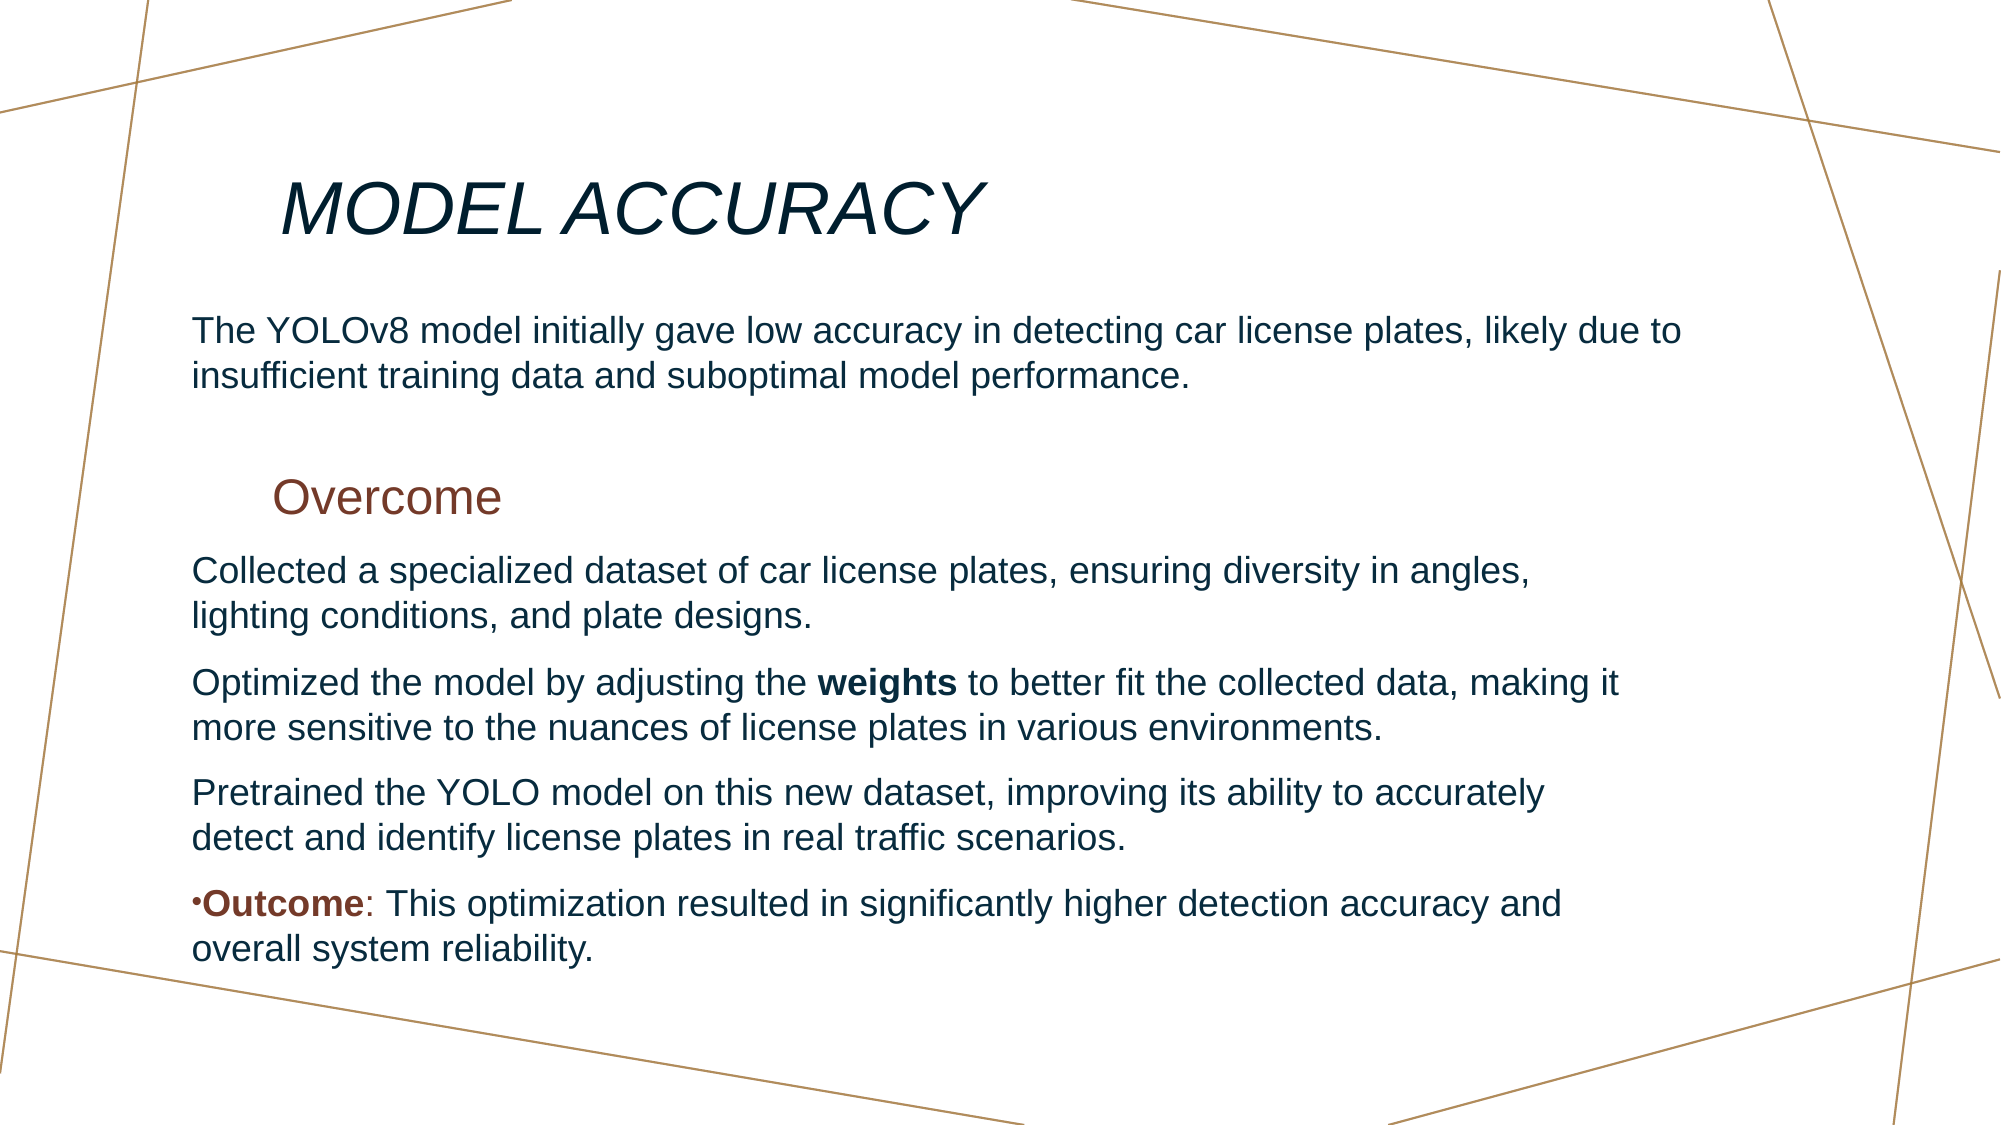

# Model accuracy
The YOLOv8 model initially gave low accuracy in detecting car license plates, likely due to insufficient training data and suboptimal model performance.
Overcome
Collected a specialized dataset of car license plates, ensuring diversity in angles, lighting conditions, and plate designs.
Optimized the model by adjusting the weights to better fit the collected data, making it more sensitive to the nuances of license plates in various environments.
Pretrained the YOLO model on this new dataset, improving its ability to accurately detect and identify license plates in real traffic scenarios.
Outcome: This optimization resulted in significantly higher detection accuracy and overall system reliability.